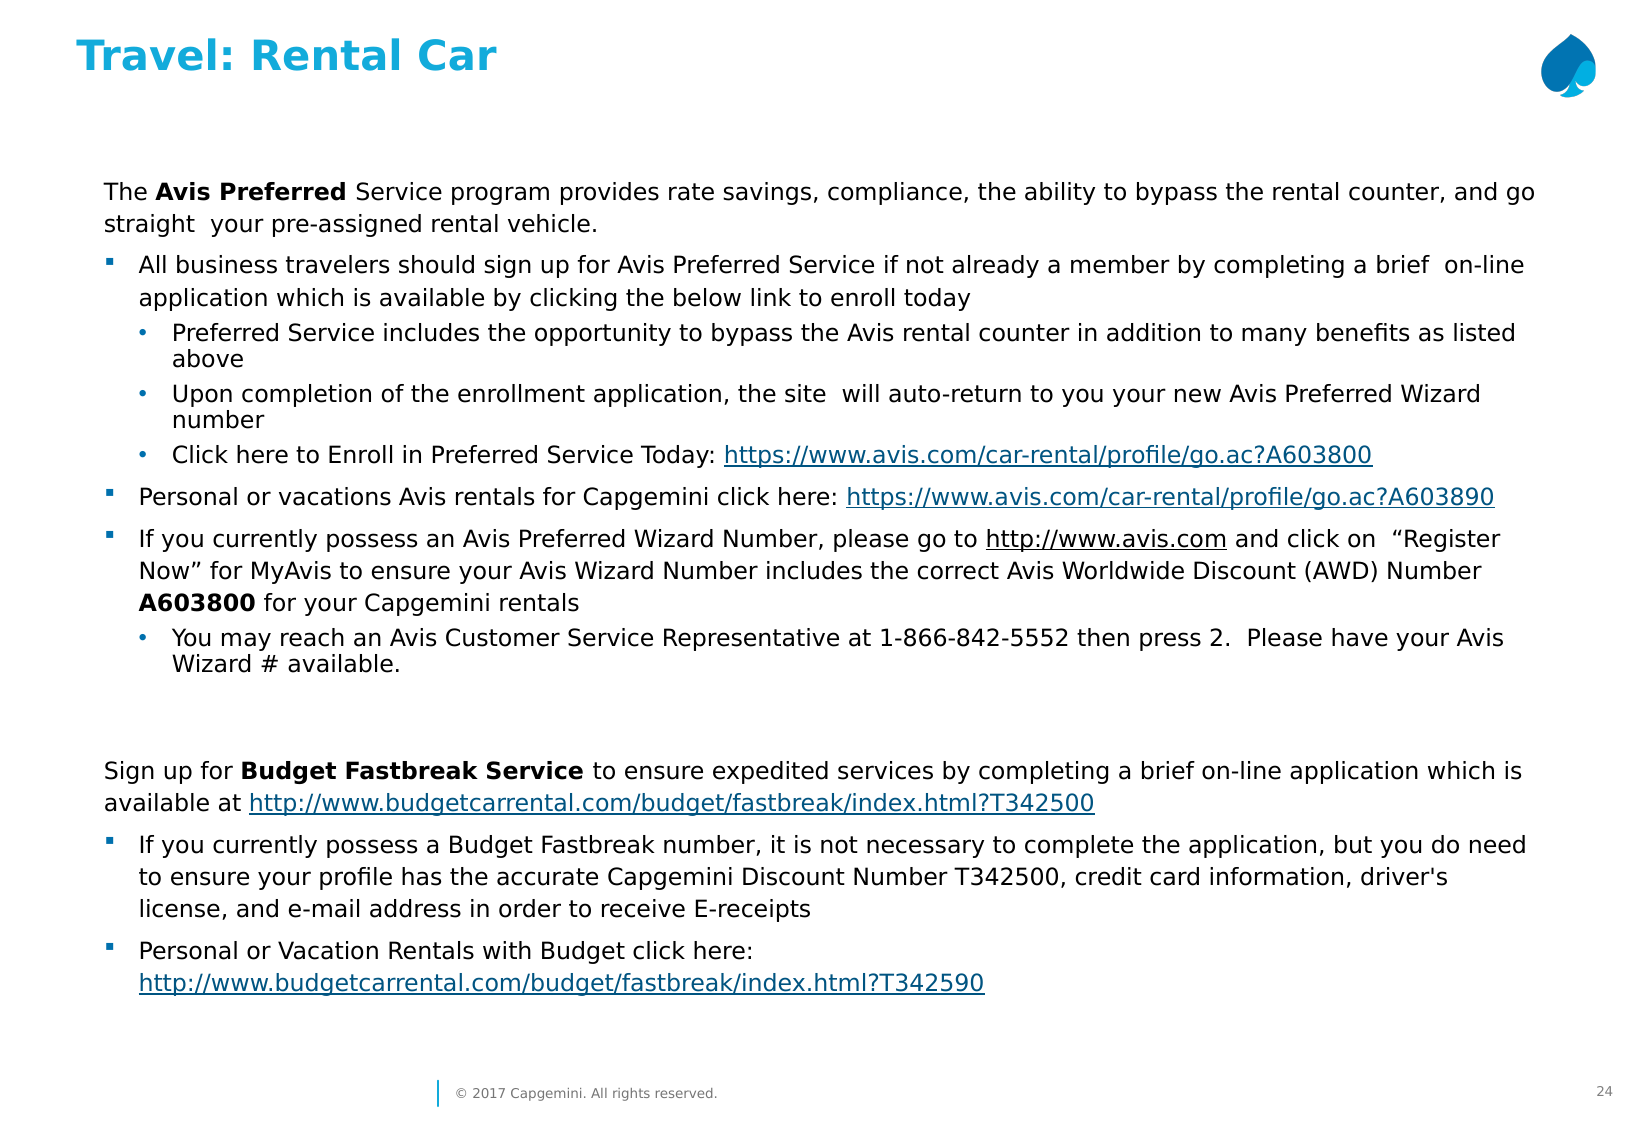

Travel: Rental Car
The Avis Preferred Service program provides rate savings, compliance, the ability to bypass the rental counter, and go straight  your pre-assigned rental vehicle.
All business travelers should sign up for Avis Preferred Service if not already a member by completing a brief  on-line application which is available by clicking the below link to enroll today
Preferred Service includes the opportunity to bypass the Avis rental counter in addition to many benefits as listed above
Upon completion of the enrollment application, the site  will auto-return to you your new Avis Preferred Wizard number
Click here to Enroll in Preferred Service Today: https://www.avis.com/car-rental/profile/go.ac?A603800
Personal or vacations Avis rentals for Capgemini click here: https://www.avis.com/car-rental/profile/go.ac?A603890
If you currently possess an Avis Preferred Wizard Number, please go to http://www.avis.com and click on  “Register Now” for MyAvis to ensure your Avis Wizard Number includes the correct Avis Worldwide Discount (AWD) Number A603800 for your Capgemini rentals
You may reach an Avis Customer Service Representative at 1-866-842-5552 then press 2.  Please have your Avis Wizard # available.

Sign up for Budget Fastbreak Service to ensure expedited services by completing a brief on-line application which is available at http://www.budgetcarrental.com/budget/fastbreak/index.html?T342500
If you currently possess a Budget Fastbreak number, it is not necessary to complete the application, but you do need  to ensure your profile has the accurate Capgemini Discount Number T342500, credit card information, driver's license, and e-mail address in order to receive E-receipts
Personal or Vacation Rentals with Budget click here: http://www.budgetcarrental.com/budget/fastbreak/index.html?T342590